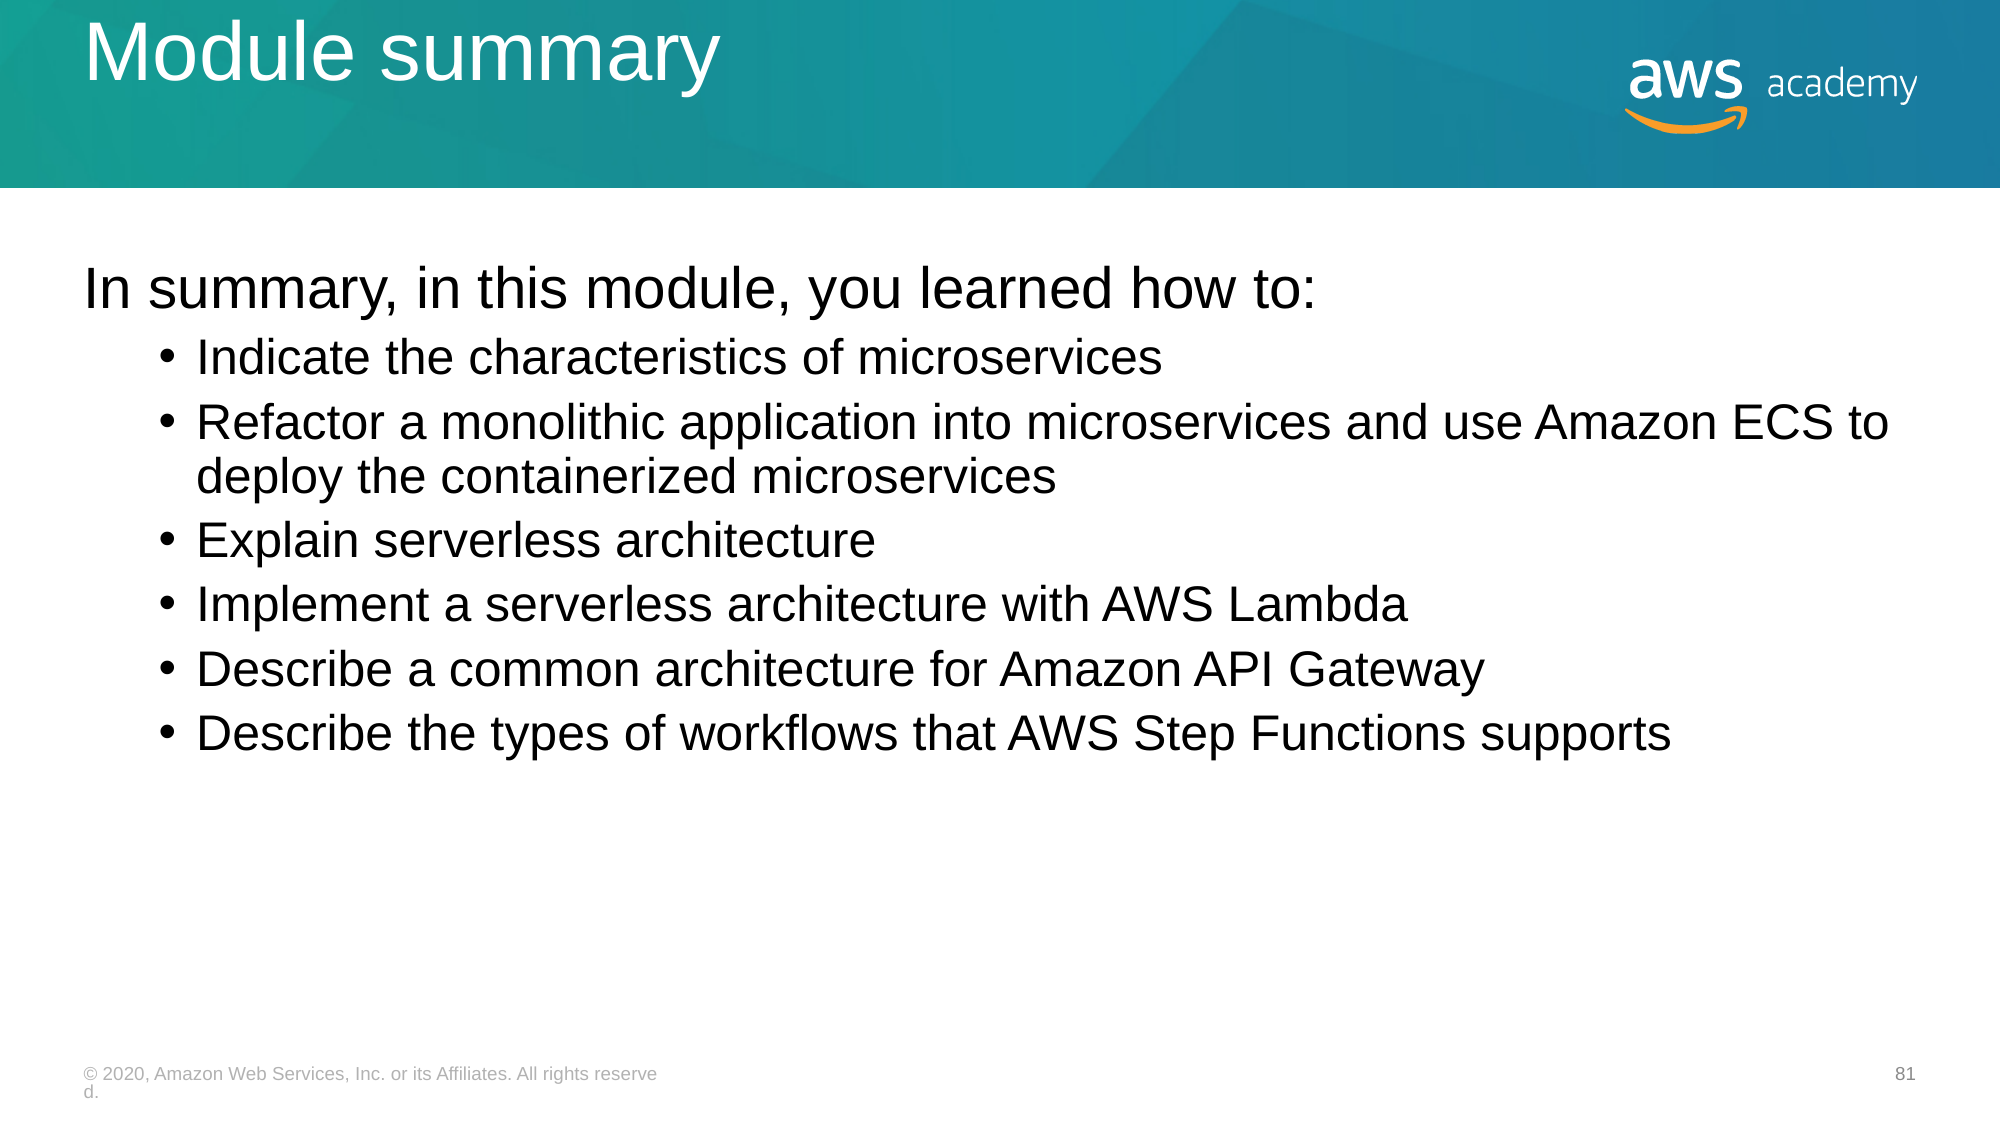

# Module summary
In summary, in this module, you learned how to:
Indicate the characteristics of microservices
Refactor a monolithic application into microservices and use Amazon ECS to deploy the containerized microservices
Explain serverless architecture
Implement a serverless architecture with AWS Lambda
Describe a common architecture for Amazon API Gateway
Describe the types of workflows that AWS Step Functions supports
© 2020, Amazon Web Services, Inc. or its Affiliates. All rights reserved.
81